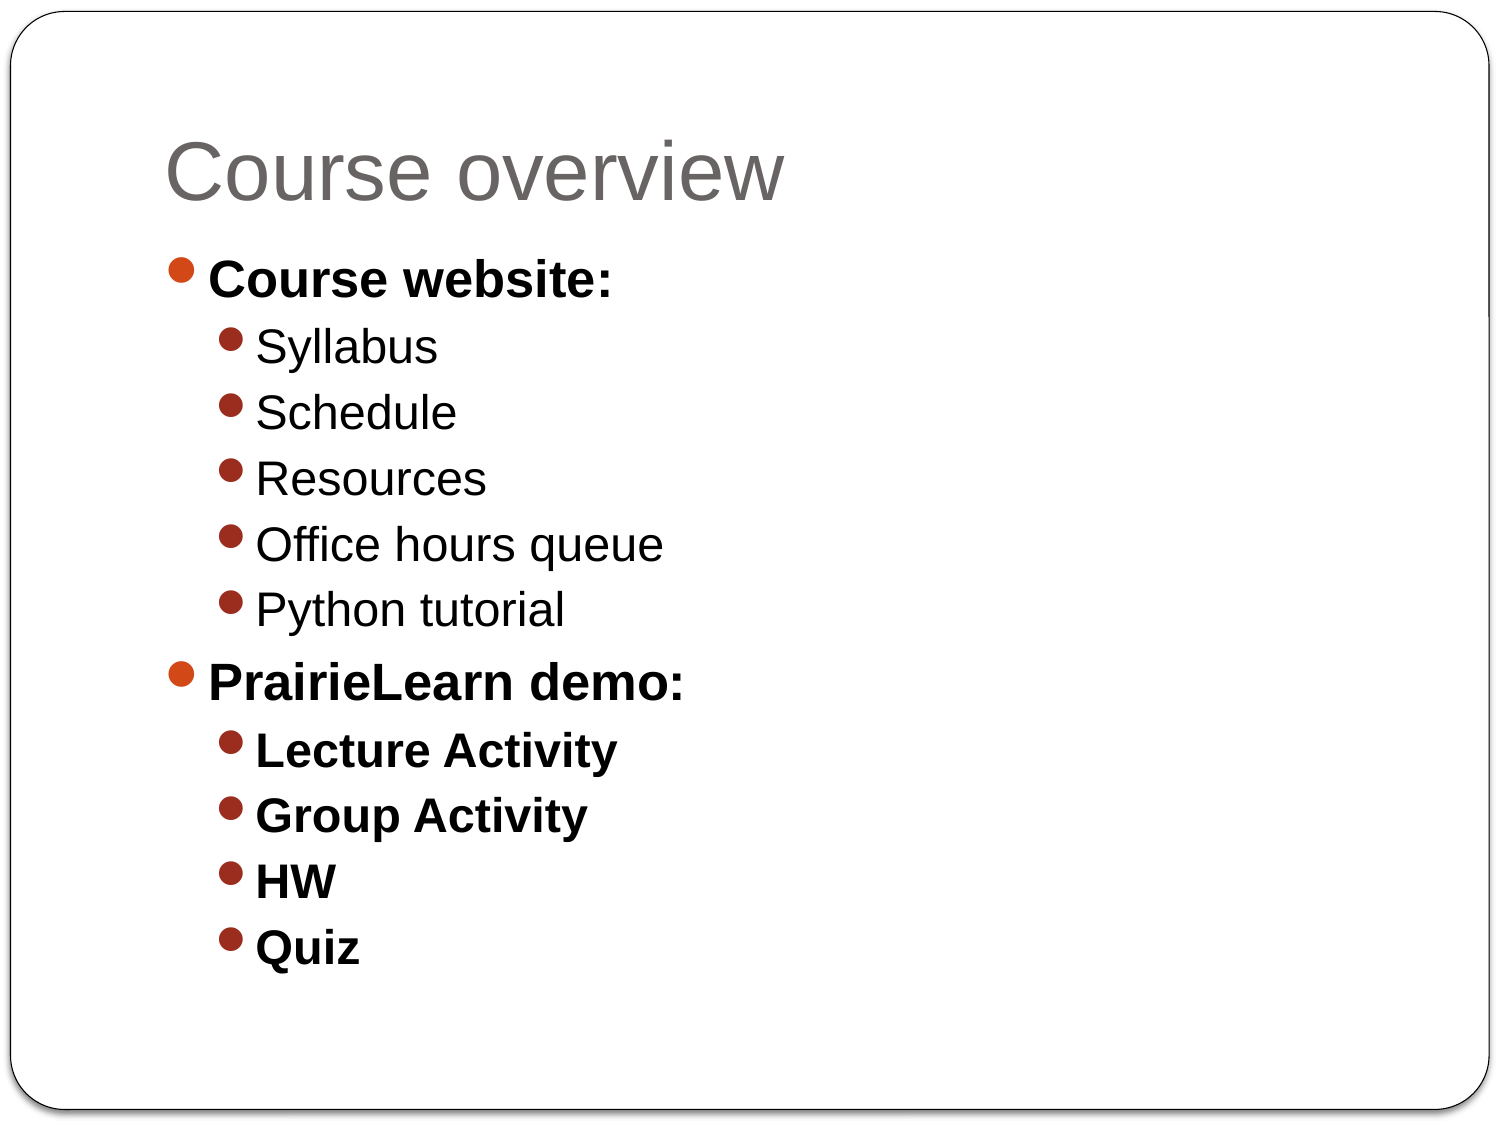

# Course overview
Course website:
Syllabus
Schedule
Resources
Office hours queue
Python tutorial
PrairieLearn demo:
Lecture Activity
Group Activity
HW
Quiz